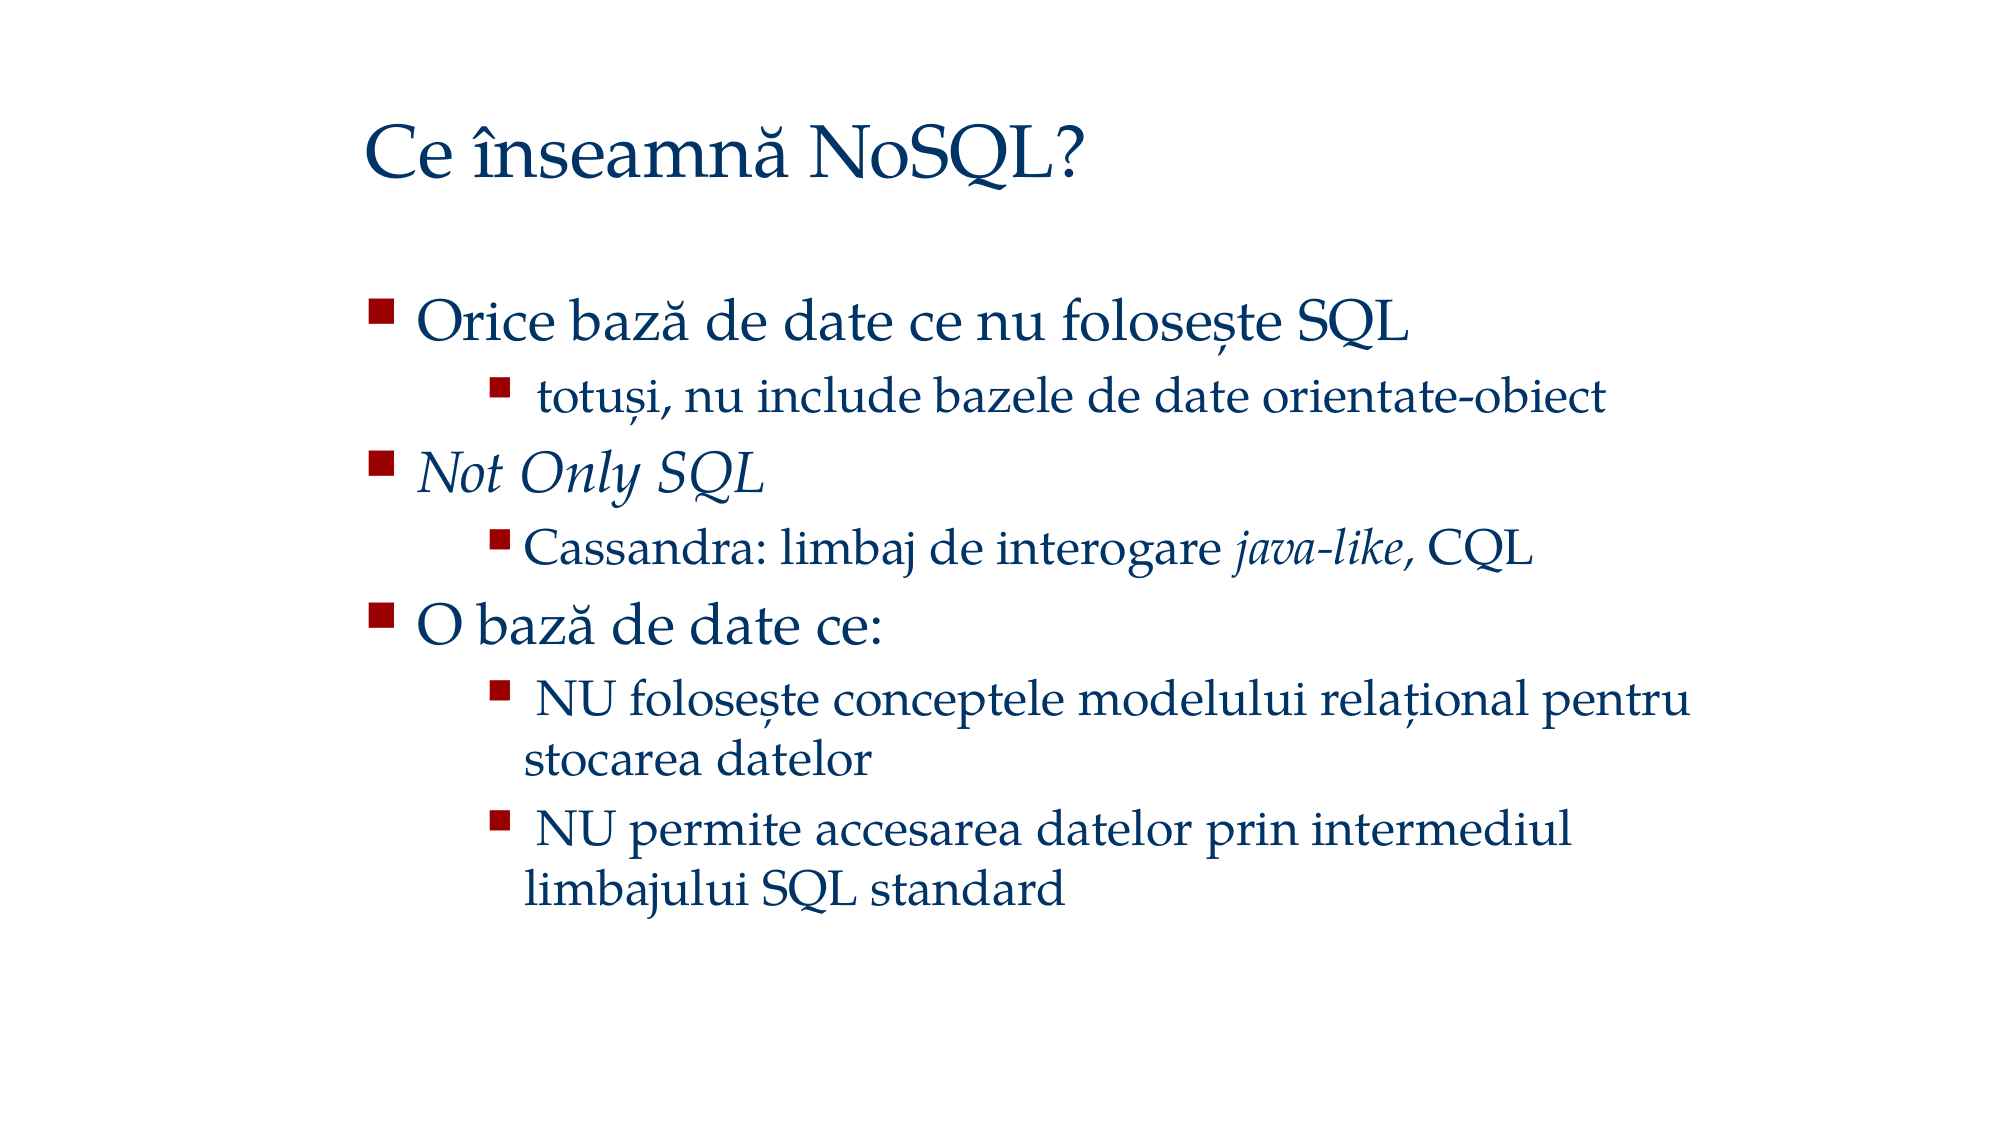

Ce înseamnă NoSQL?
 Orice bază de date ce nu folosește SQL
 totuși, nu include bazele de date orientate-obiect
 Not Only SQL
Cassandra: limbaj de interogare java-like, CQL
 O bază de date ce:
 NU folosește conceptele modelului relațional pentru stocarea datelor
 NU permite accesarea datelor prin intermediul limbajului SQL standard